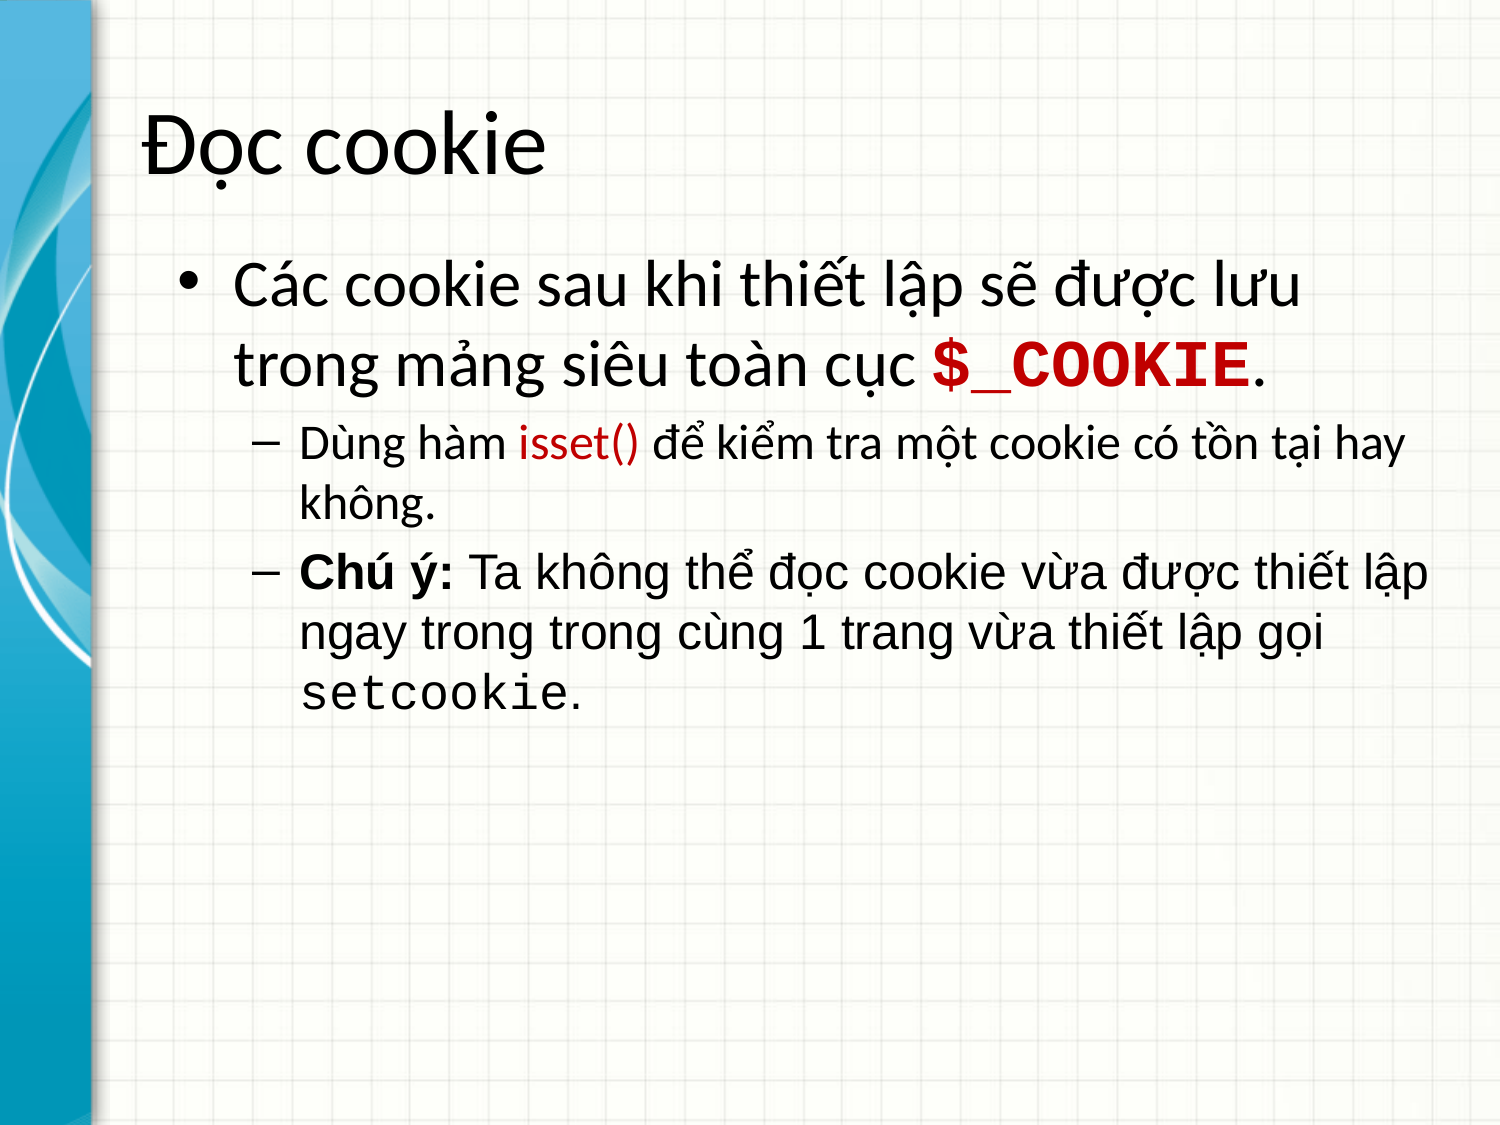

# Đọc cookie
Các cookie sau khi thiết lập sẽ được lưu trong mảng siêu toàn cục $_COOKIE.
Dùng hàm isset() để kiểm tra một cookie có tồn tại hay không.
Chú ý: Ta không thể đọc cookie vừa được thiết lập ngay trong trong cùng 1 trang vừa thiết lập gọi setcookie.